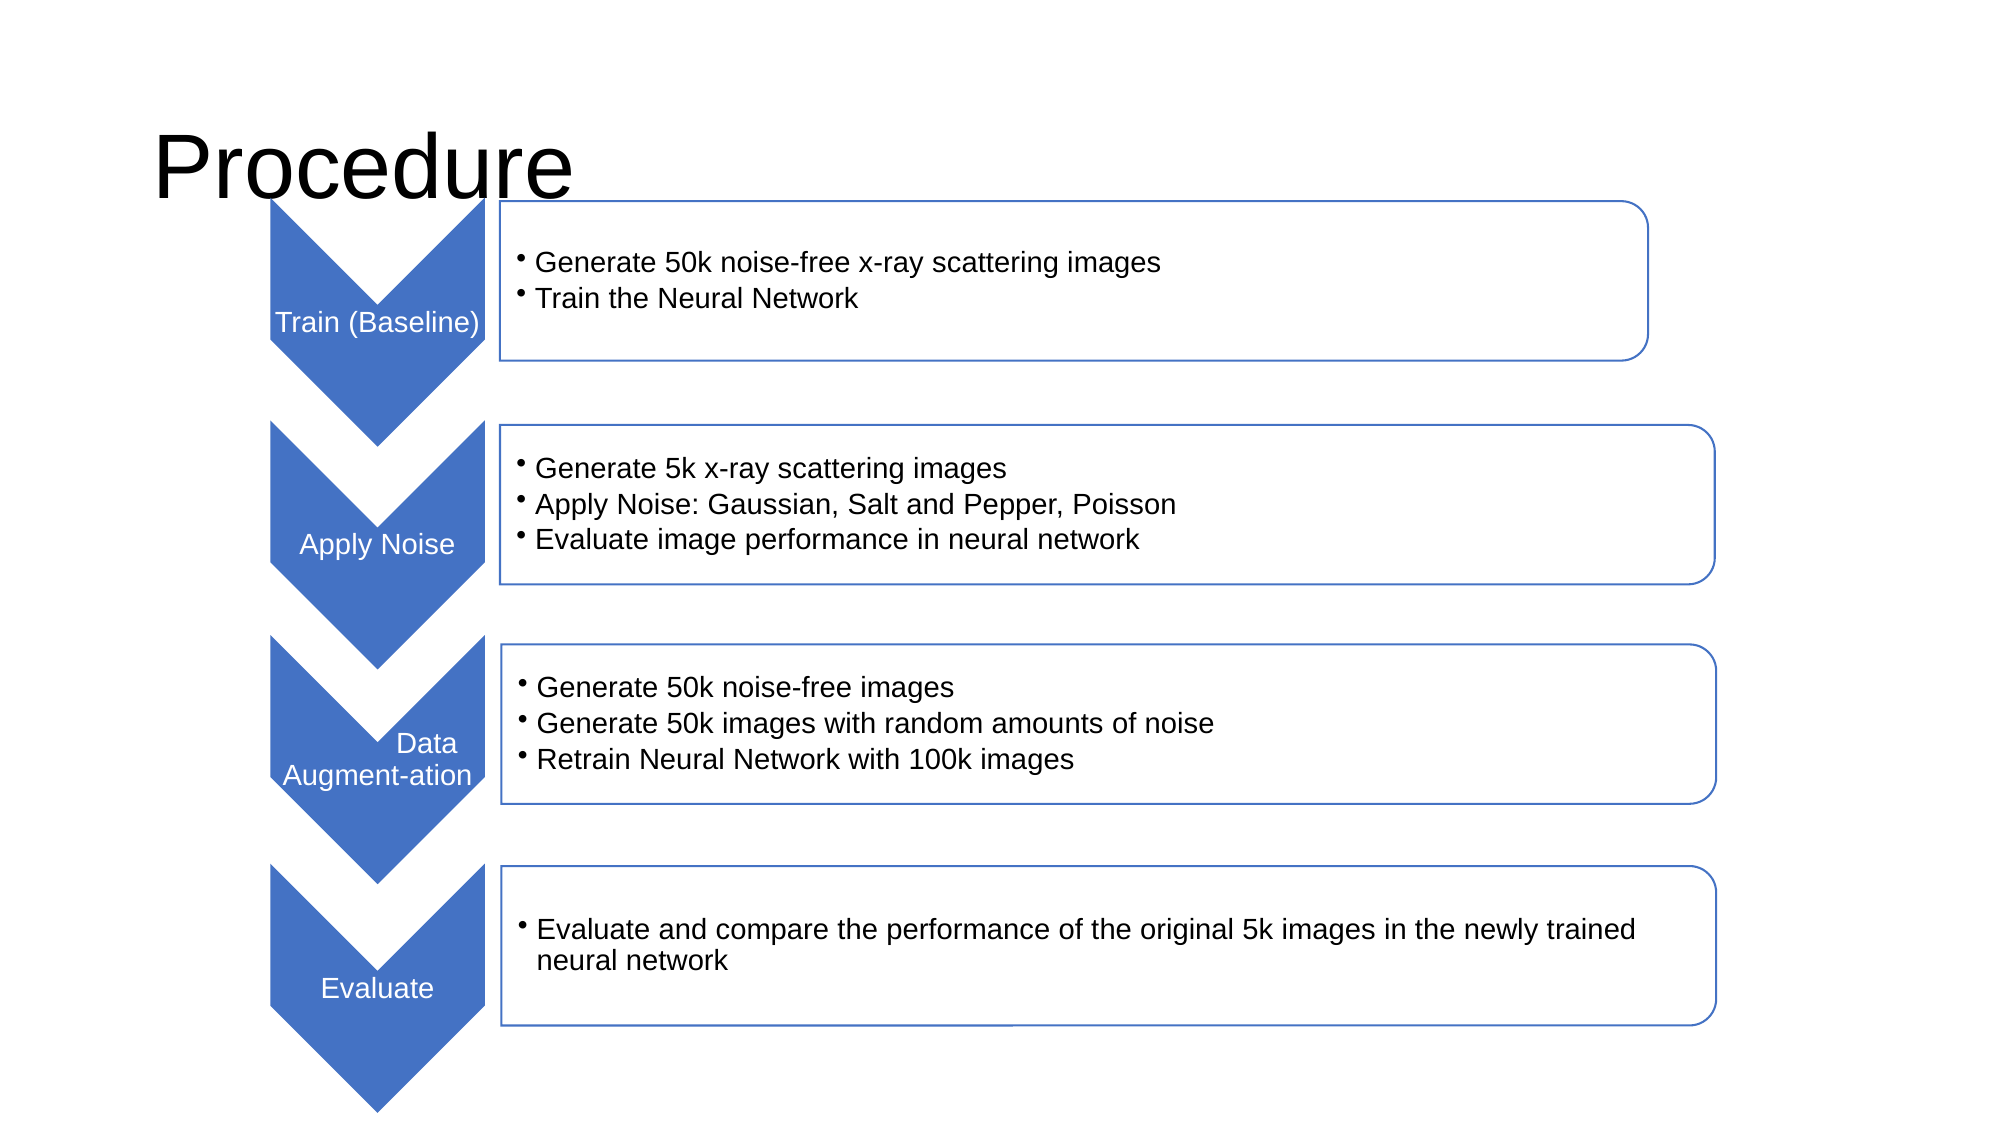

# Procedure
Train (Baseline)
Generate 50k noise-free x-ray scattering images
Train the Neural Network
Apply Noise
Generate 5k x-ray scattering images
Apply Noise: Gaussian, Salt and Pepper, Poisson
Evaluate image performance in neural network
            Data Augment-ation
Generate 50k noise-free images
Generate 50k images with random amounts of noise
Retrain Neural Network with 100k images
Evaluate
Evaluate and compare the performance of the original 5k images in the newly trained neural network
Train (Baseline)
Generate 50k noise-free x-ray scattering images
Train the Neural Network
Apply Noise
Generate 5k x-ray scattering images
Apply Noise: Gaussian, Salt and Pepper, Poisson Counting Statistic (Python)
Evaluate image performance in neural network
                Data Augment-ation
Generate 50k noise-free images
Generate 50k images with random amounts of noise
Retrain Neural Network with 100k images
Evaluate
Evaluate and compare the performance of the original 5k images in the newly trained neural network